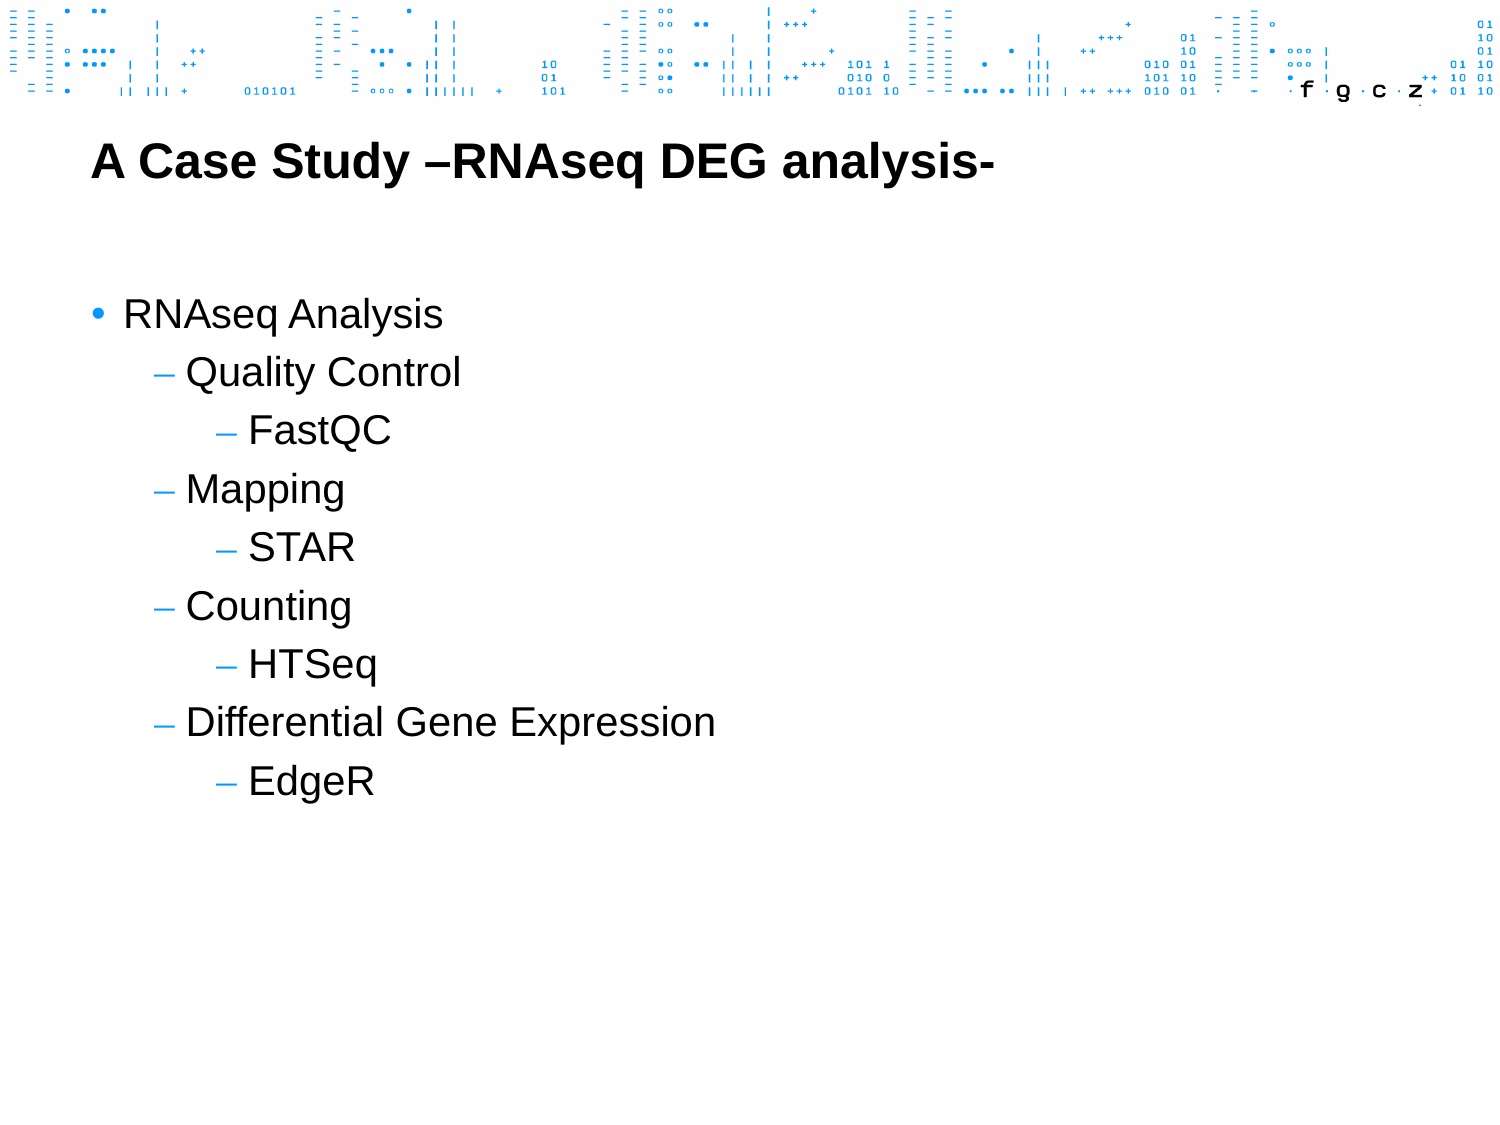

# A Case Study –RNAseq DEG analysis-
RNAseq Analysis
Quality Control
FastQC
Mapping
STAR
Counting
HTSeq
Differential Gene Expression
EdgeR